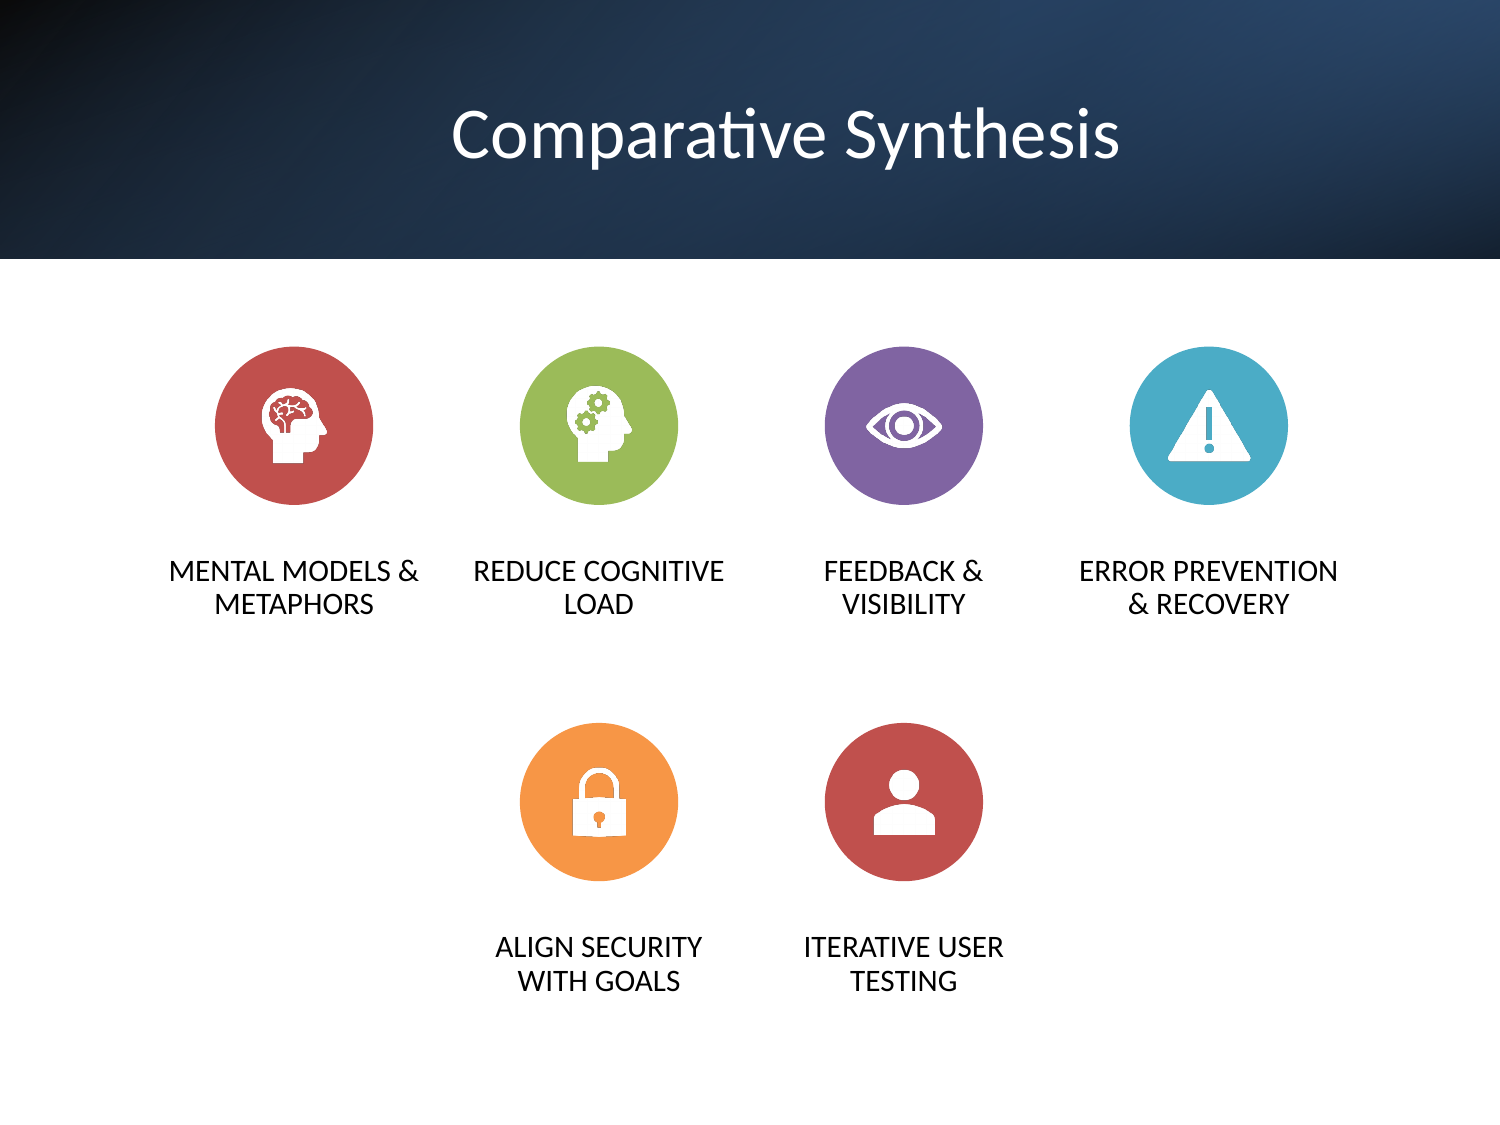

# Comparative Synthesis
Mental models & metaphors
Reduce cognitive load
Feedback & visibility
Error prevention & recovery
Align security with goals
Iterative user testing